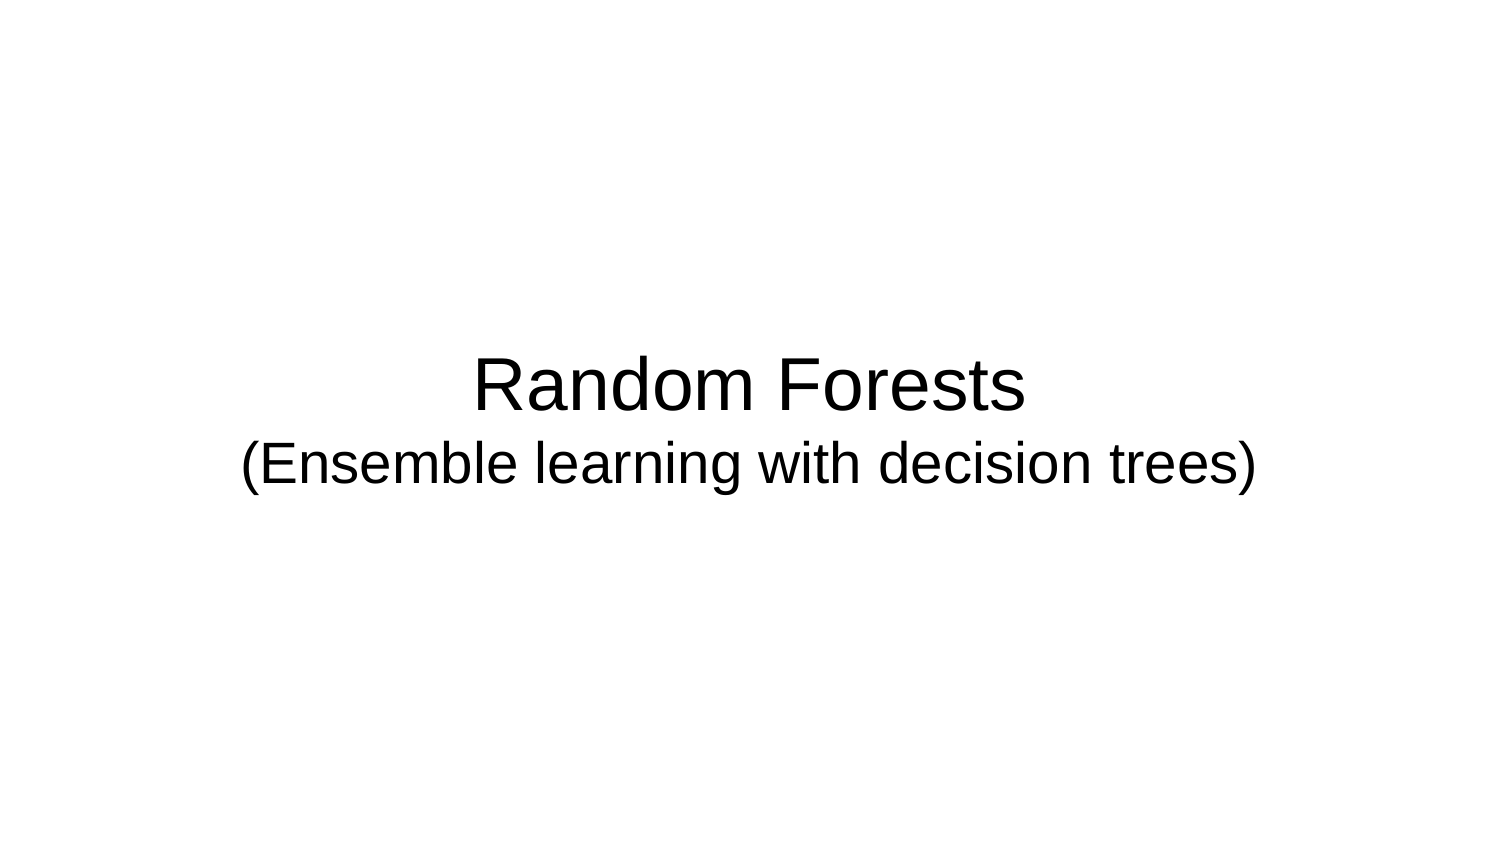

Random Forests
(Ensemble learning with decision trees)